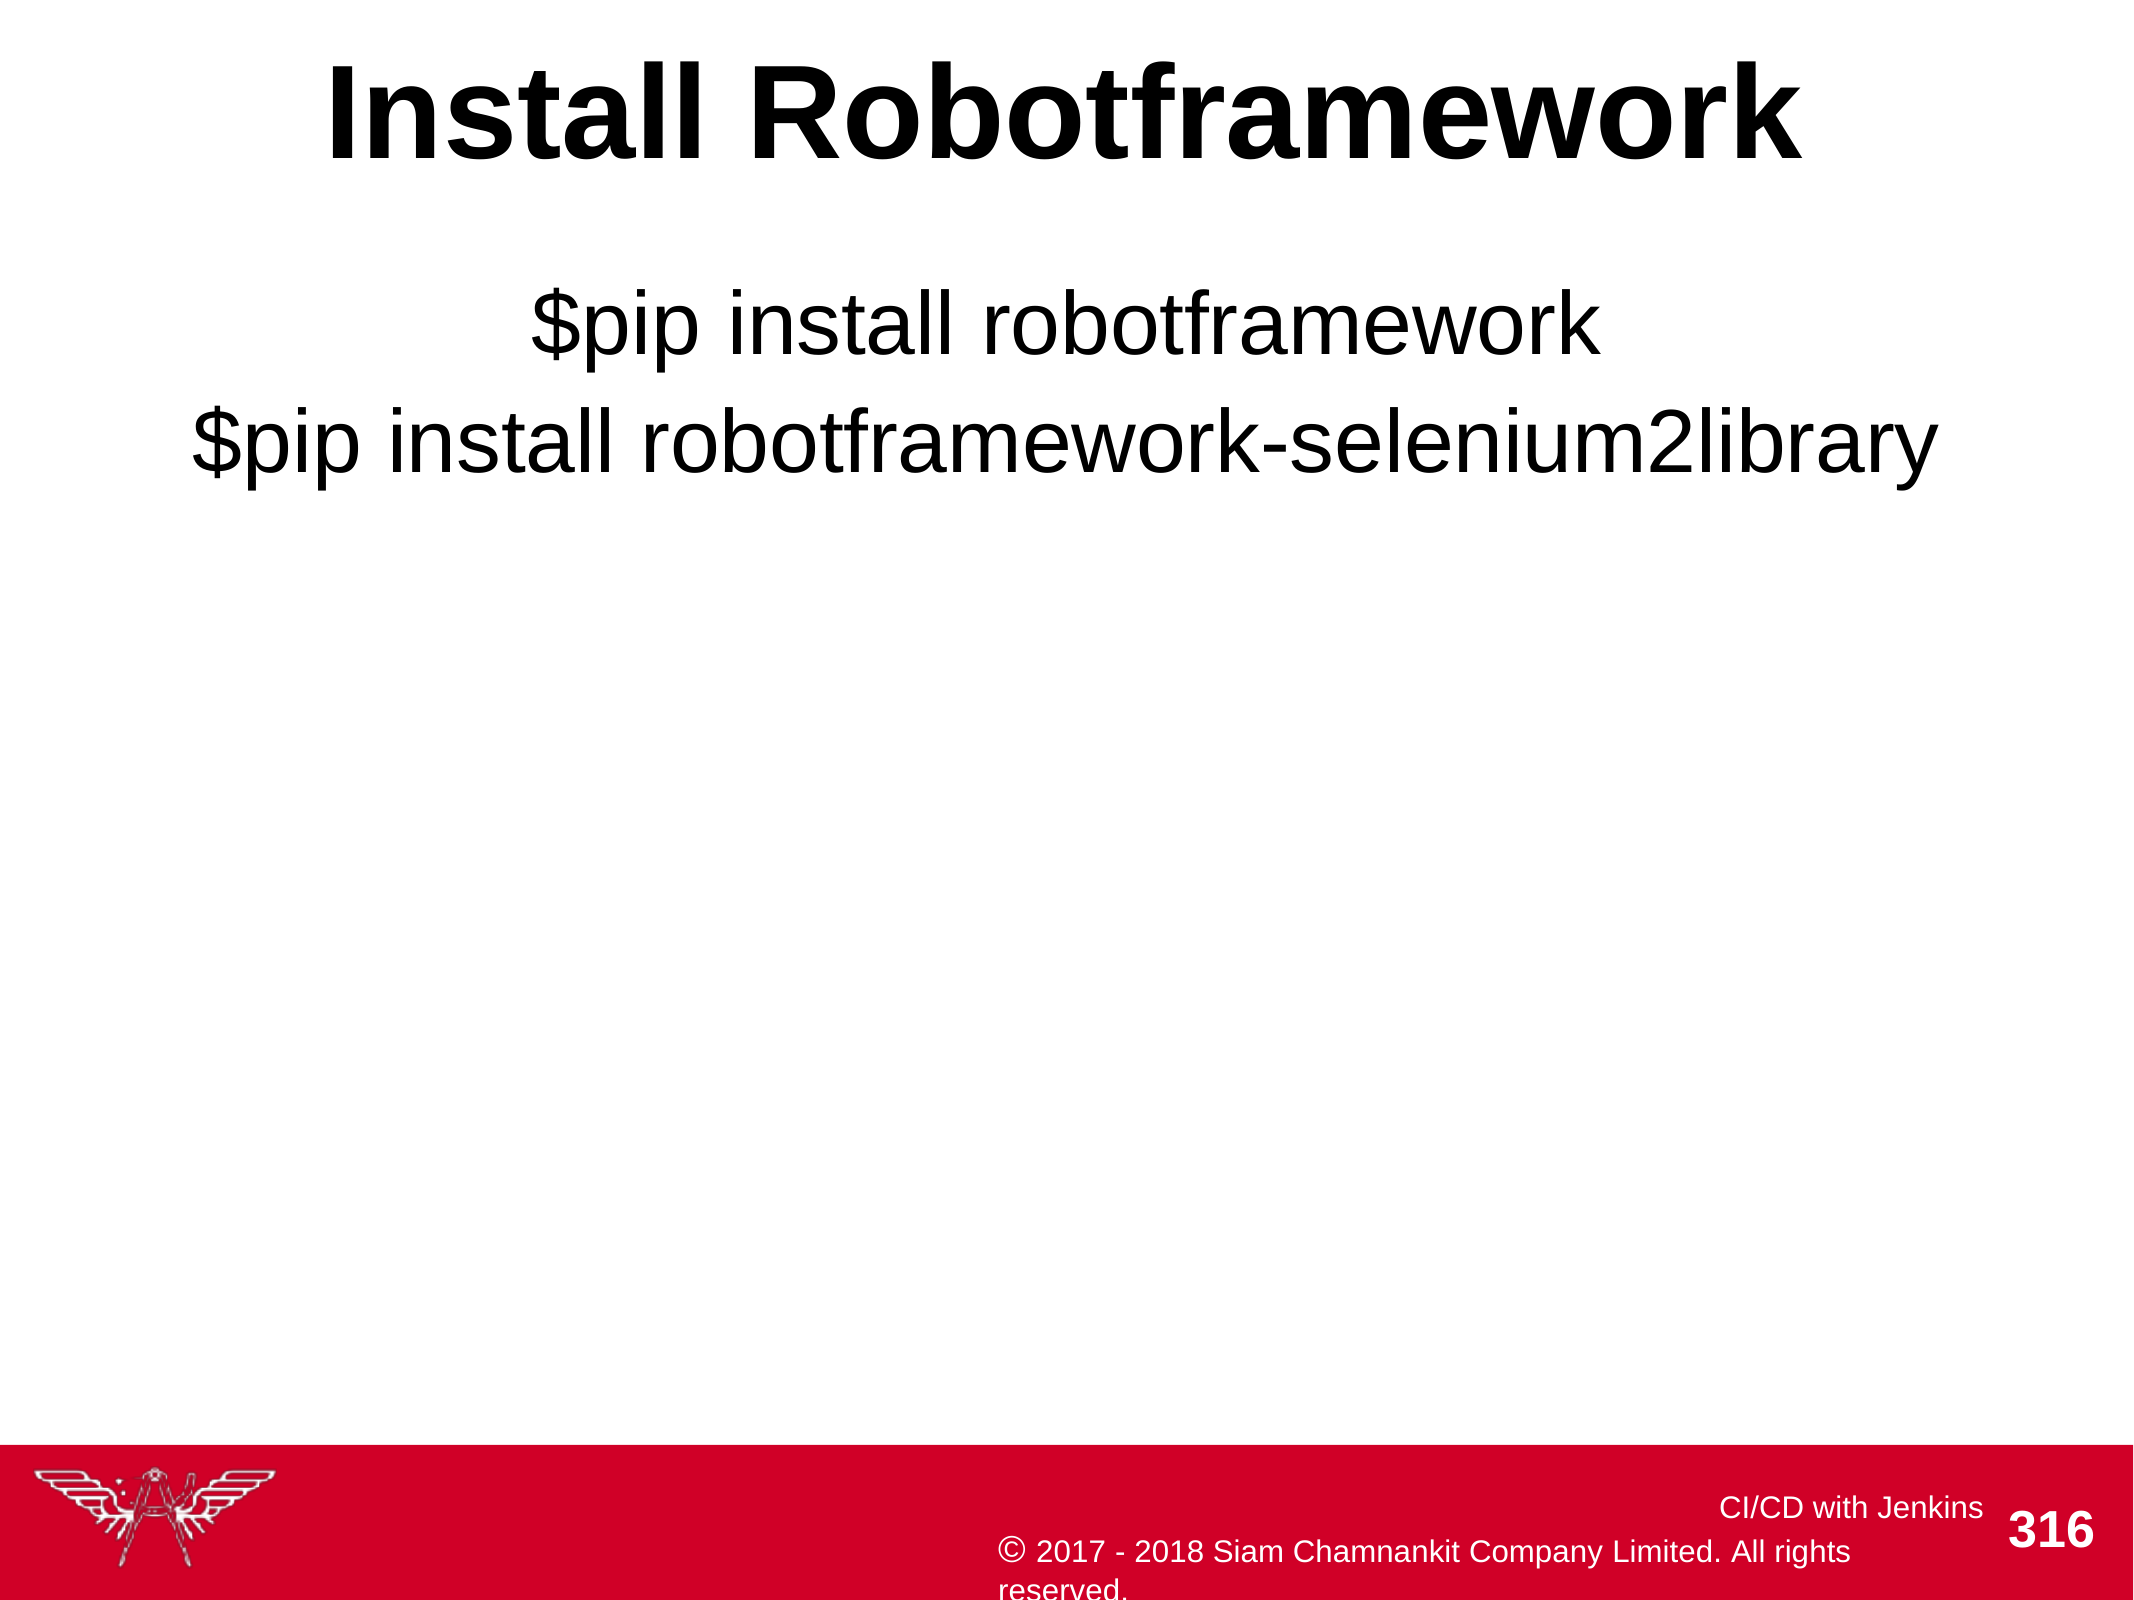

# Install Robotframework
$pip	install	robotframework
$pip	install	robotframework-selenium2library
CI/CD with Jenkins
© 2017 - 2018 Siam Chamnankit Company Limited. All rights reserved.
316